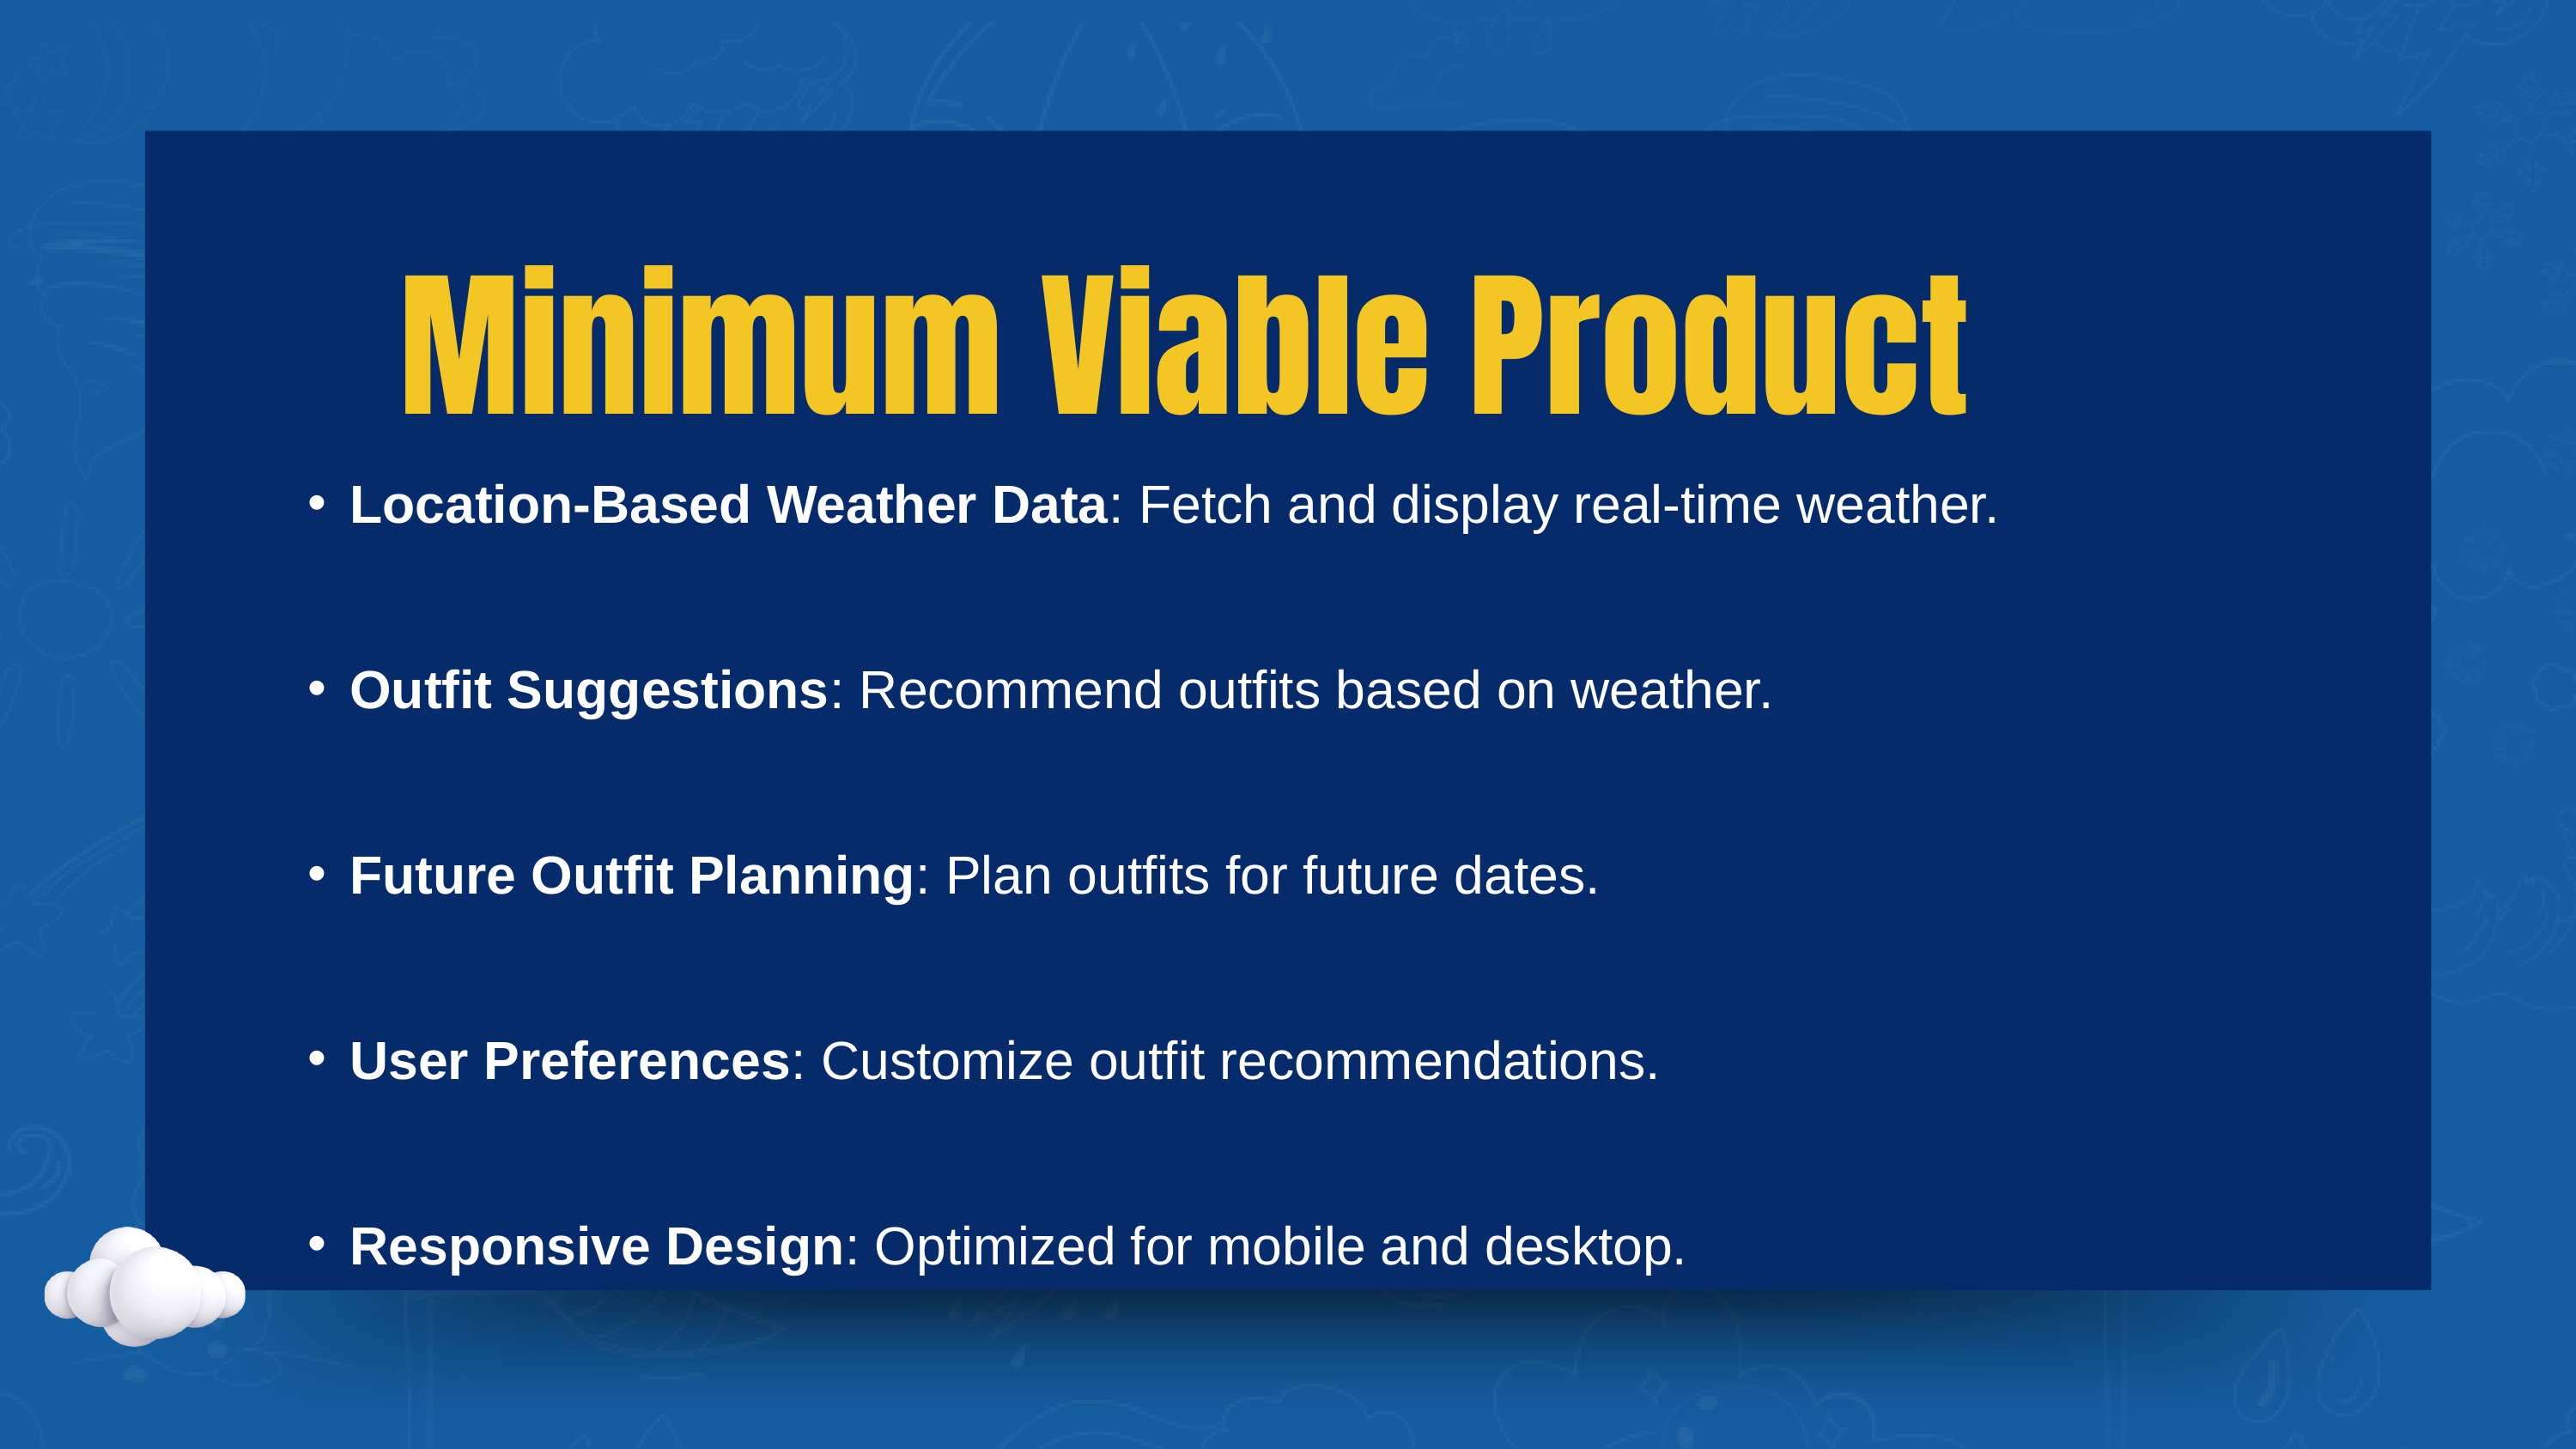

Minimum Viable Product
 Location-Based Weather Data: Fetch and display real-time weather.

 Outfit Suggestions: Recommend outfits based on weather.

 Future Outfit Planning: Plan outfits for future dates.

 User Preferences: Customize outfit recommendations.

 Responsive Design: Optimized for mobile and desktop.